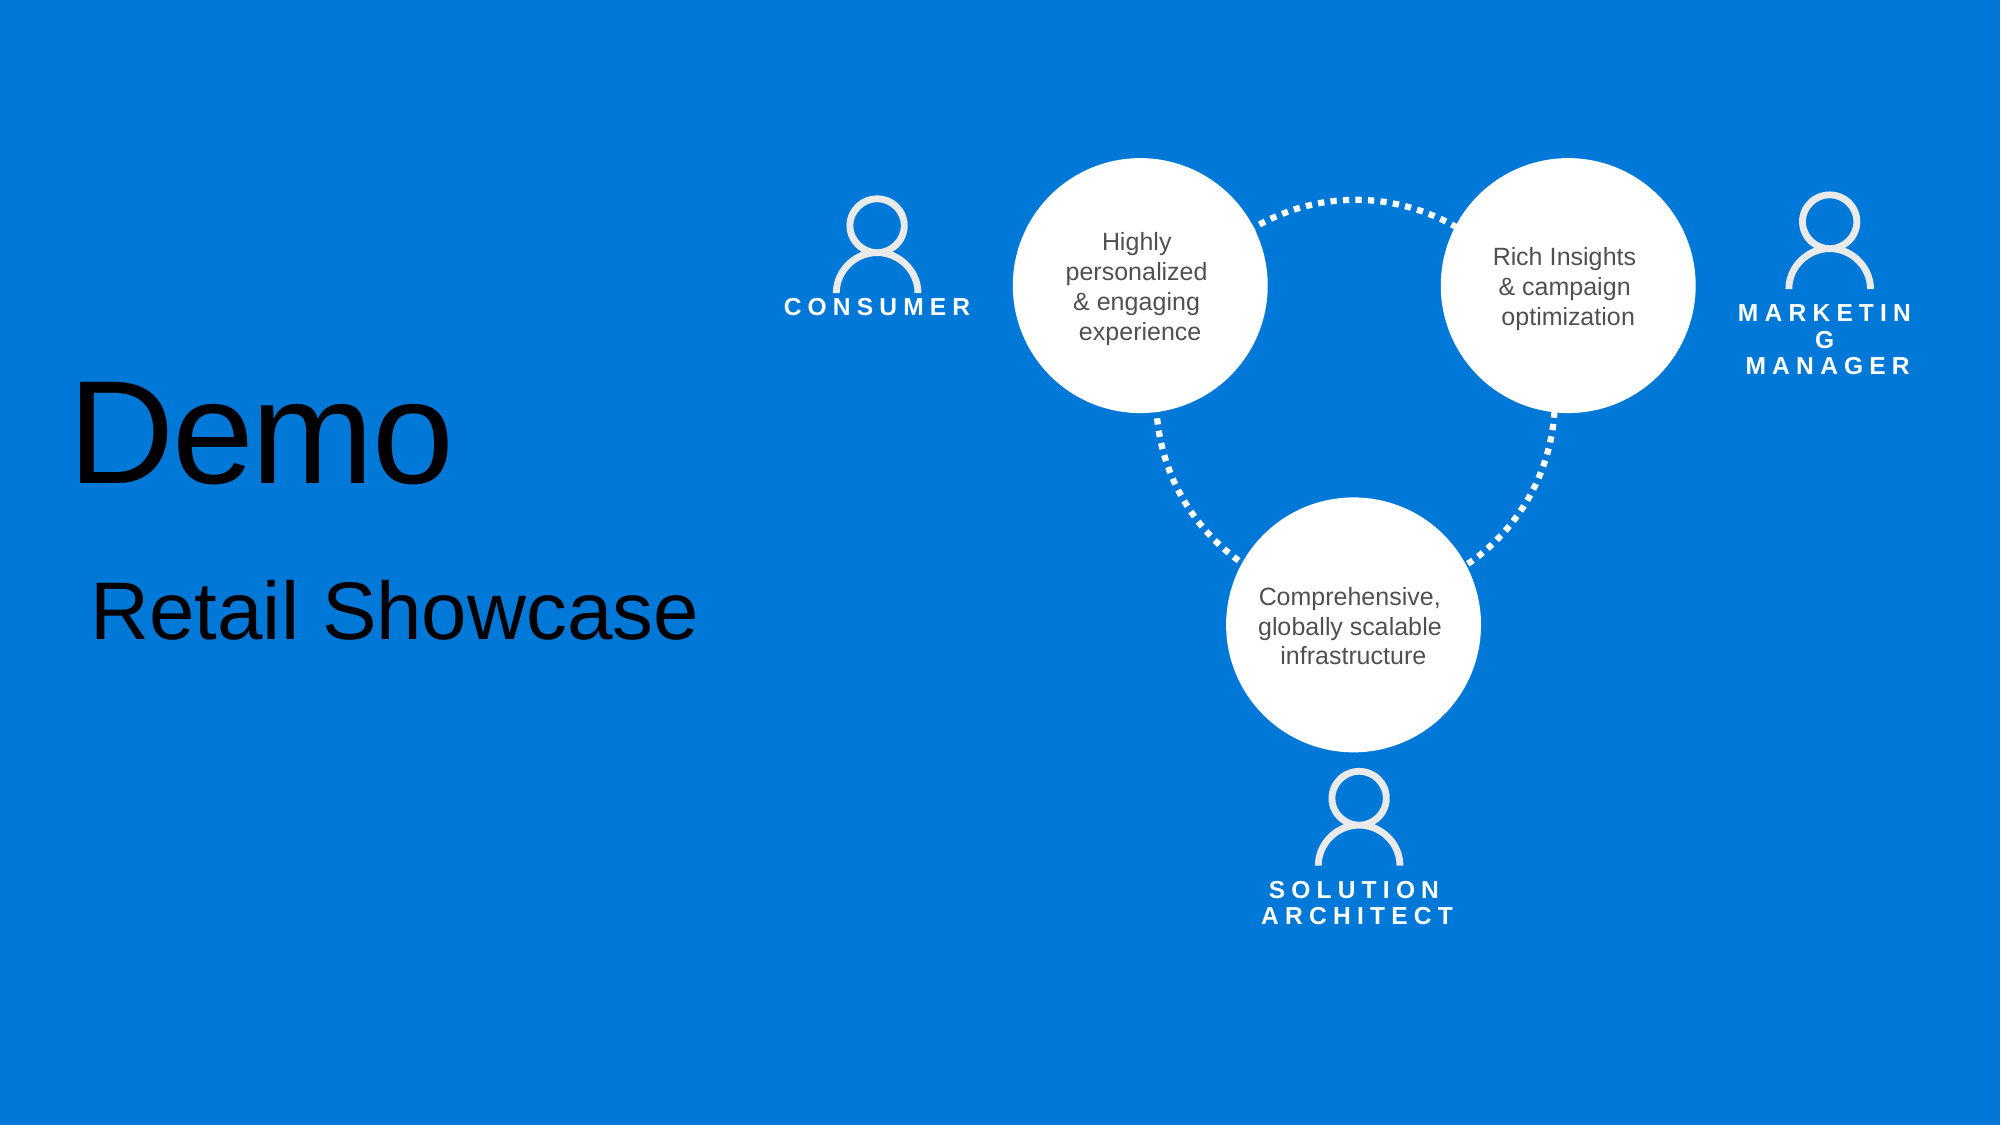

Highly
personalized
& engaging
experience
Rich Insights
& campaign
optimization

MARKETING MANAGER

CONSUMER

Comprehensive,
globally scalable
infrastructure

SOLUTION ARCHITECT
# Demo
Retail Showcase